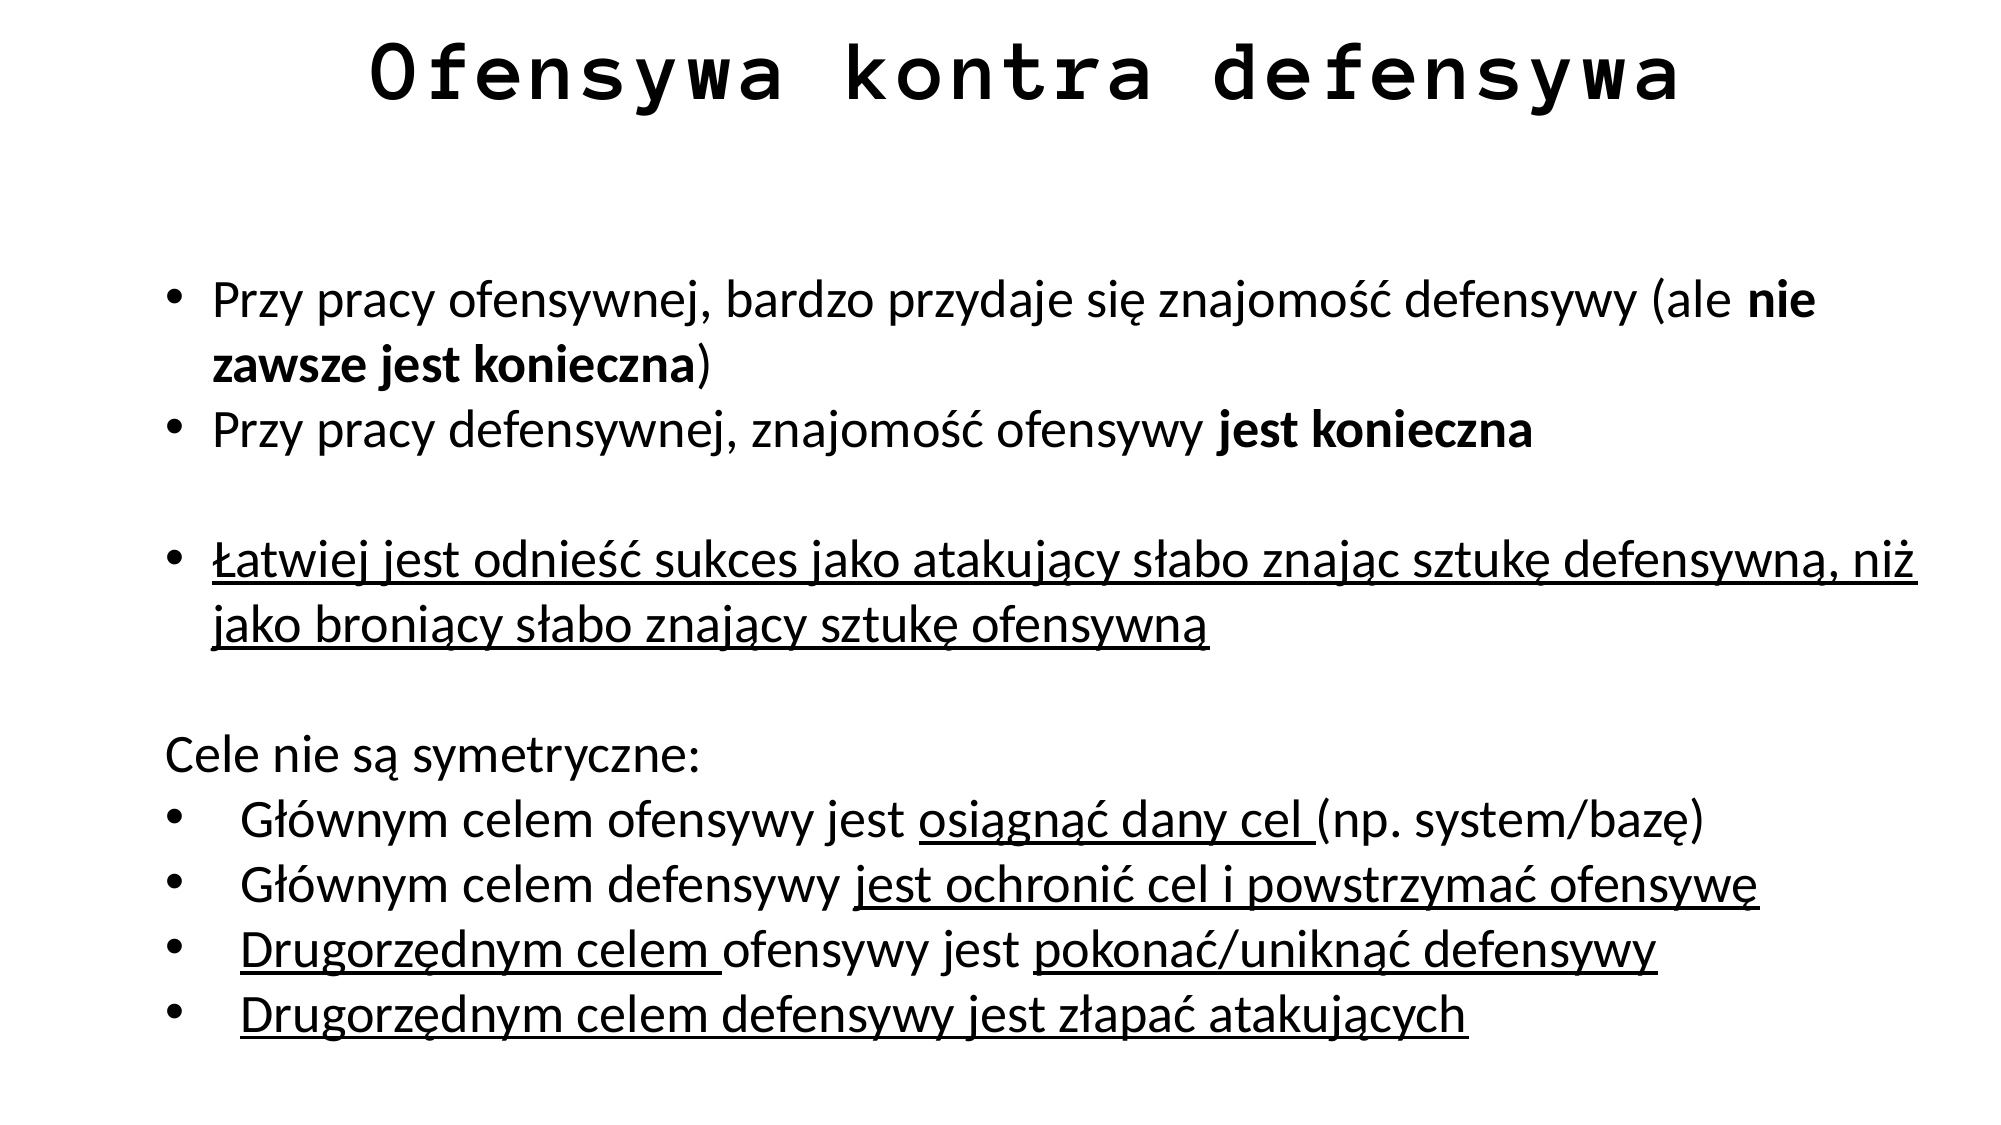

Ofensywa kontra defensywa
Przy pracy ofensywnej, bardzo przydaje się znajomość defensywy (ale nie zawsze jest konieczna)
Przy pracy defensywnej, znajomość ofensywy jest konieczna

Łatwiej jest odnieść sukces jako atakujący słabo znając sztukę defensywną, niż jako broniący słabo znający sztukę ofensywną

Cele nie są symetryczne:
Głównym celem ofensywy jest osiągnąć dany cel (np. system/bazę)
Głównym celem defensywy jest ochronić cel i powstrzymać ofensywę
Drugorzędnym celem ofensywy jest pokonać/uniknąć defensywy
Drugorzędnym celem defensywy jest złapać atakujących